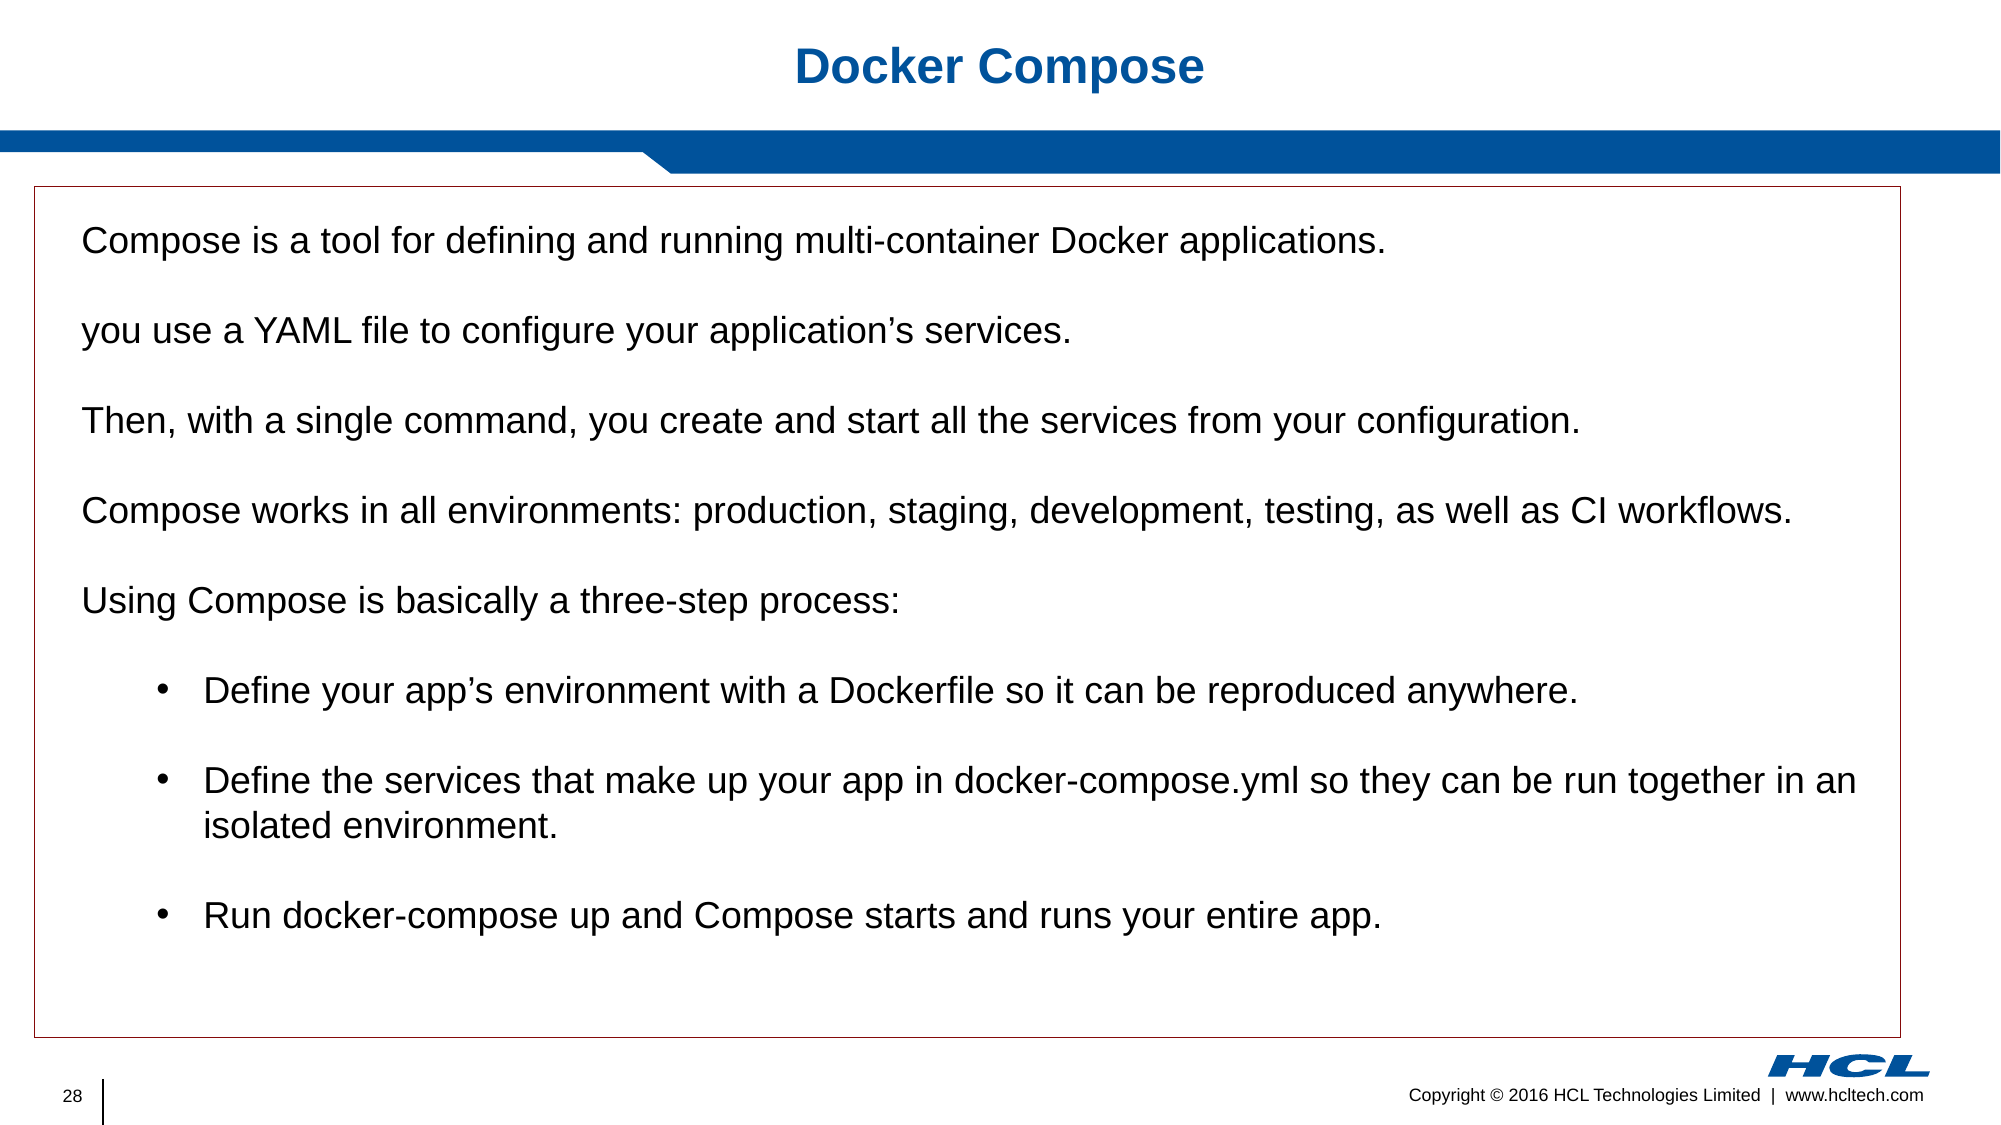

# Docker Compose

Compose is a tool for defining and running multi-container Docker applications.

you use a YAML file to configure your application’s services.

Then, with a single command, you create and start all the services from your configuration.

Compose works in all environments: production, staging, development, testing, as well as CI workflows.

Using Compose is basically a three-step process:

Define your app’s environment with a Dockerfile so it can be reproduced anywhere.

Define the services that make up your app in docker-compose.yml so they can be run together in an isolated environment.

Run docker-compose up and Compose starts and runs your entire app.